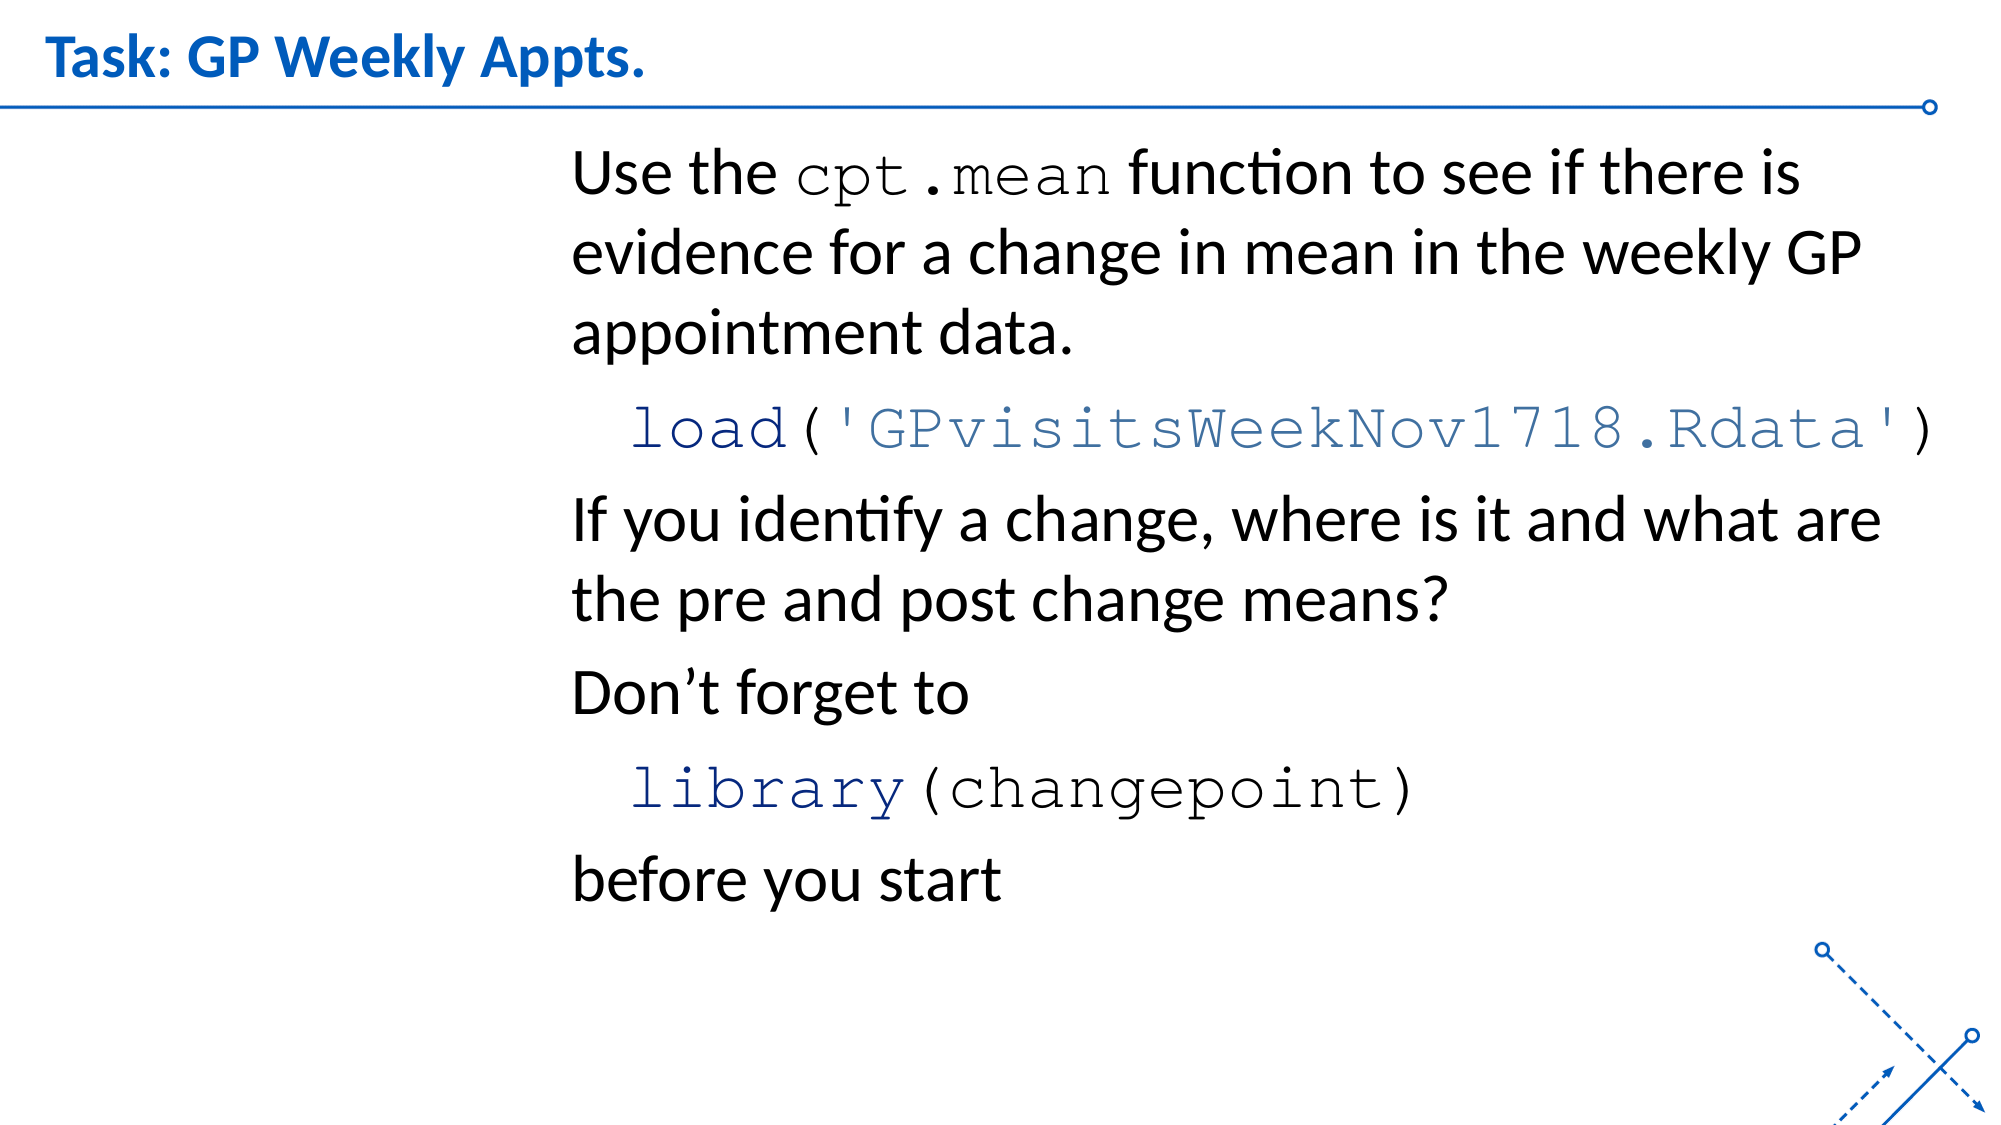

# Task: GP Weekly Appts.
Use the cpt.mean function to see if there is evidence for a change in mean in the weekly GP appointment data.
load('GPvisitsWeekNov1718.Rdata')
If you identify a change, where is it and what are the pre and post change means?
Don’t forget to
library(changepoint)
before you start